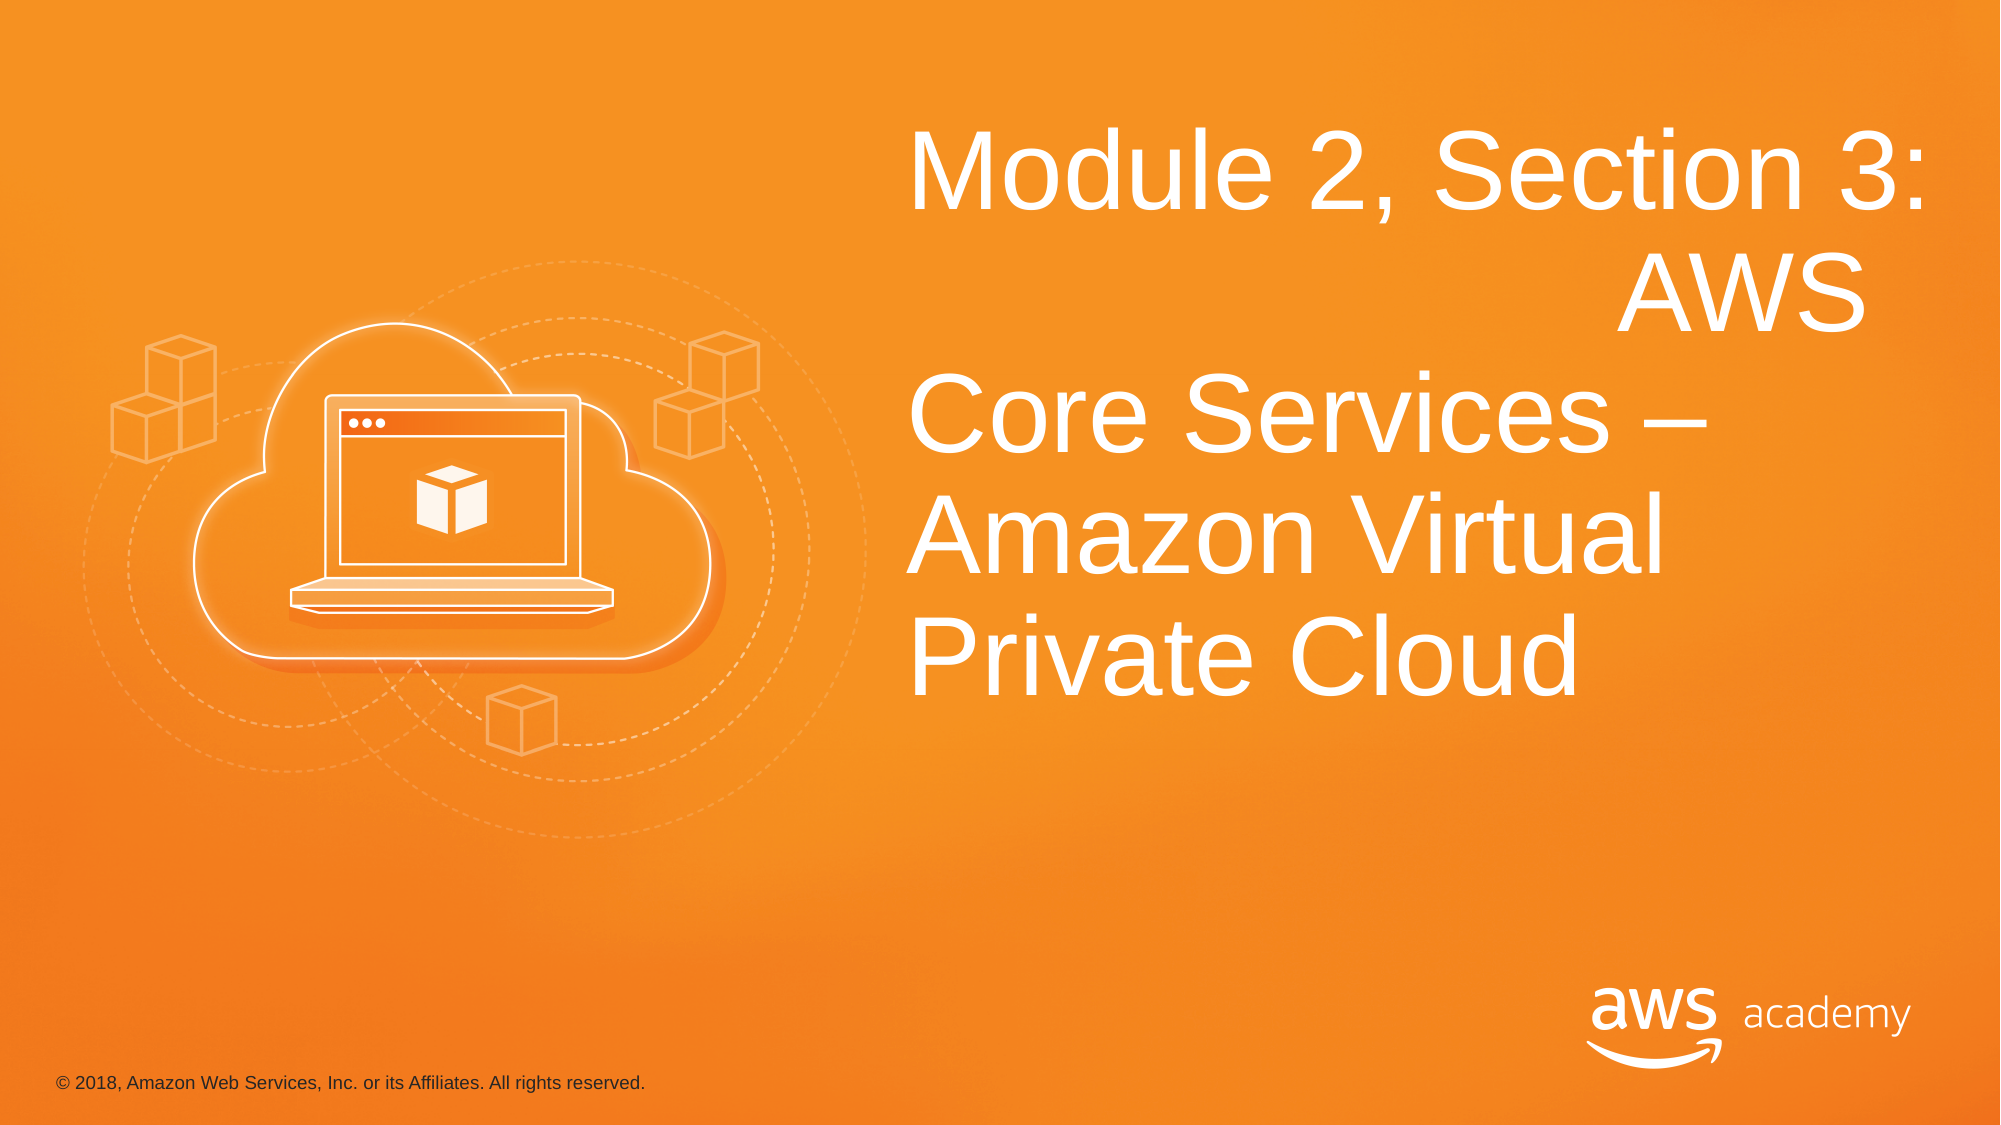

# Module 2, Section 3:                        AWS Core Services – Amazon Virtual Private Cloud
© 2018, Amazon Web Services, Inc. or its Affiliates. All rights reserved.